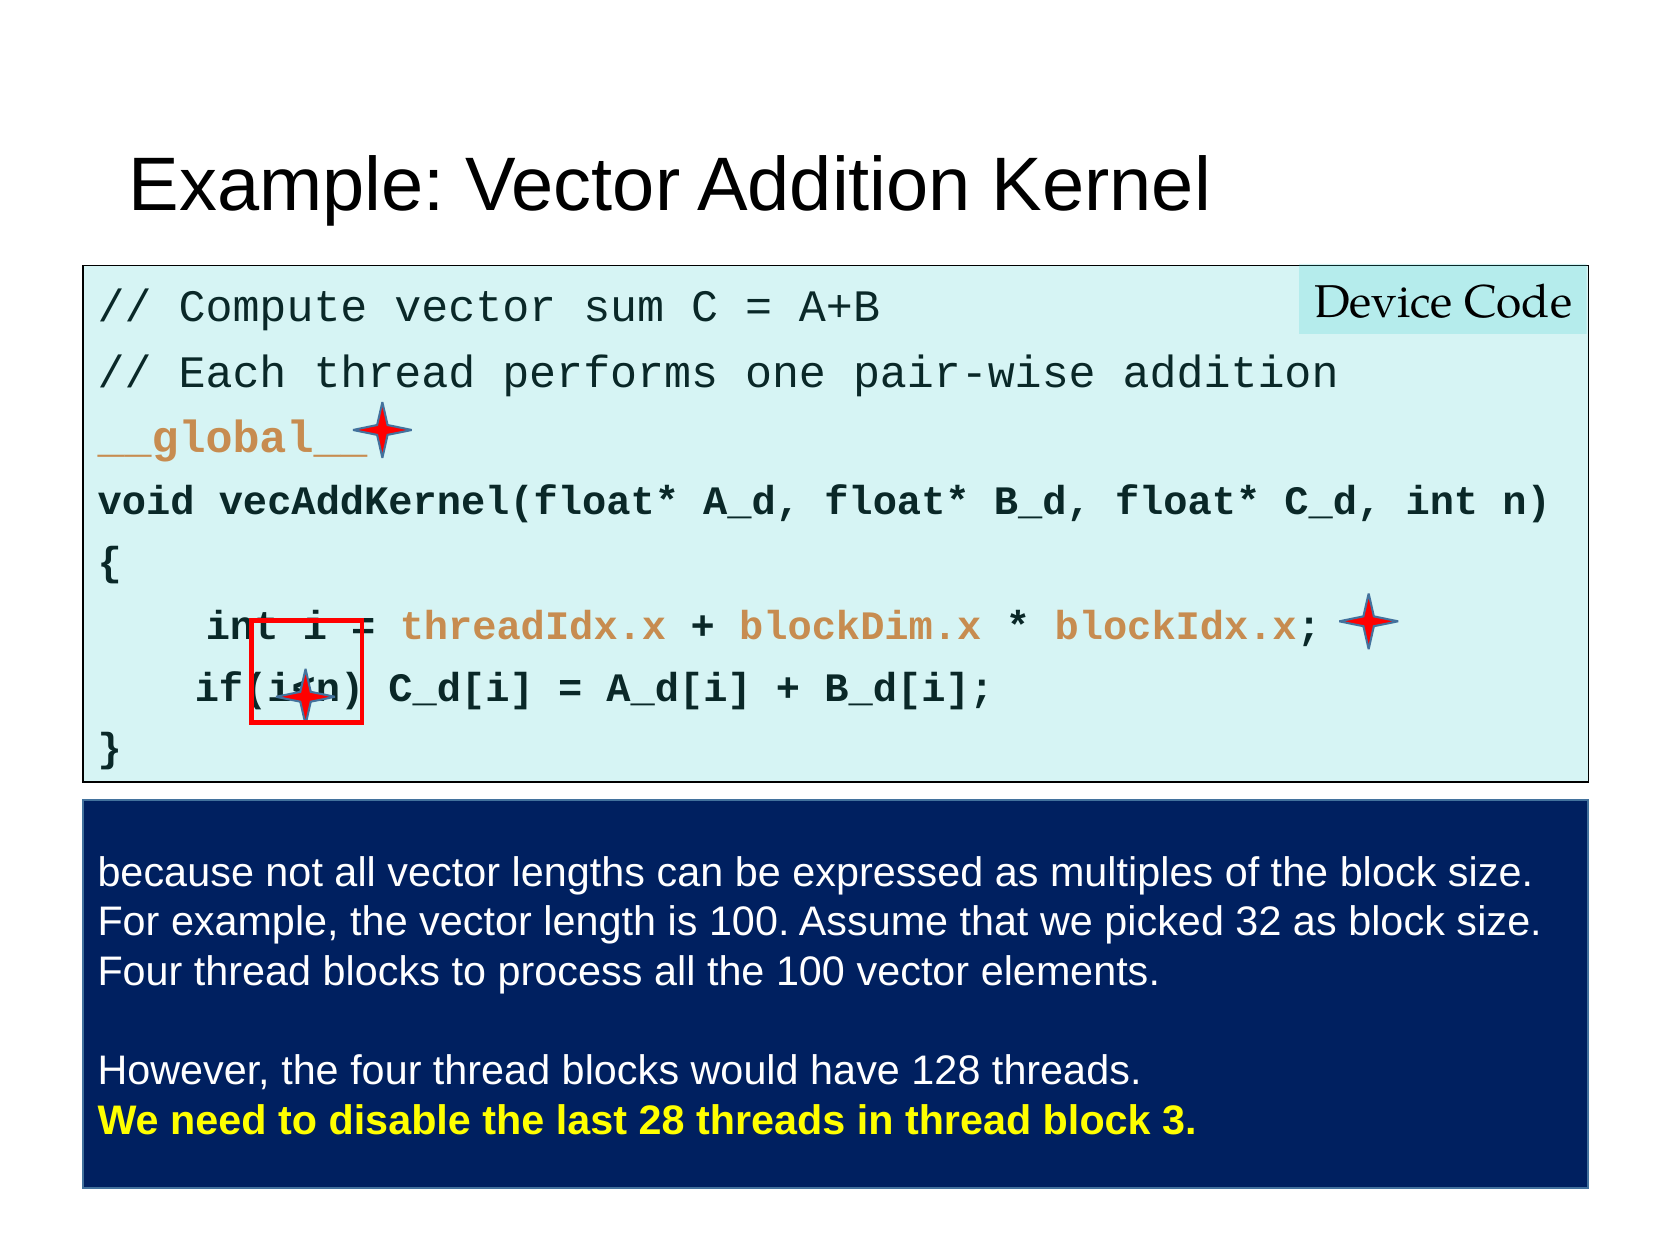

# Example: Vector Addition Kernel
Device Code

// Compute vector sum C = A+B
// Each thread performs one pair-wise addition
__global__
void vecAddKernel(float* A_d, float* B_d, float* C_d, int n)
{
    int i = threadIdx.x + blockDim.x * blockIdx.x;
    if(i<n) C_d[i] = A_d[i] + B_d[i];
}
int vectAdd(float* A, float* B, float* C, int n)
{
	  // A_d, B_d, C_d allocations and copies omitted
    // Run ceil(n/256) blocks of 256 threads each
    vecAddKernel<<<ceil(n/256.0), 256>>>(A_d, B_d, C_d, n);
}

because not all vector lengths can be expressed as multiples of the block size.
For example, the vector length is 100. Assume that we picked 32 as block size.
Four thread blocks to process all the 100 vector elements.

However, the four thread blocks would have 128 threads.
We need to disable the last 28 threads in thread block 3.